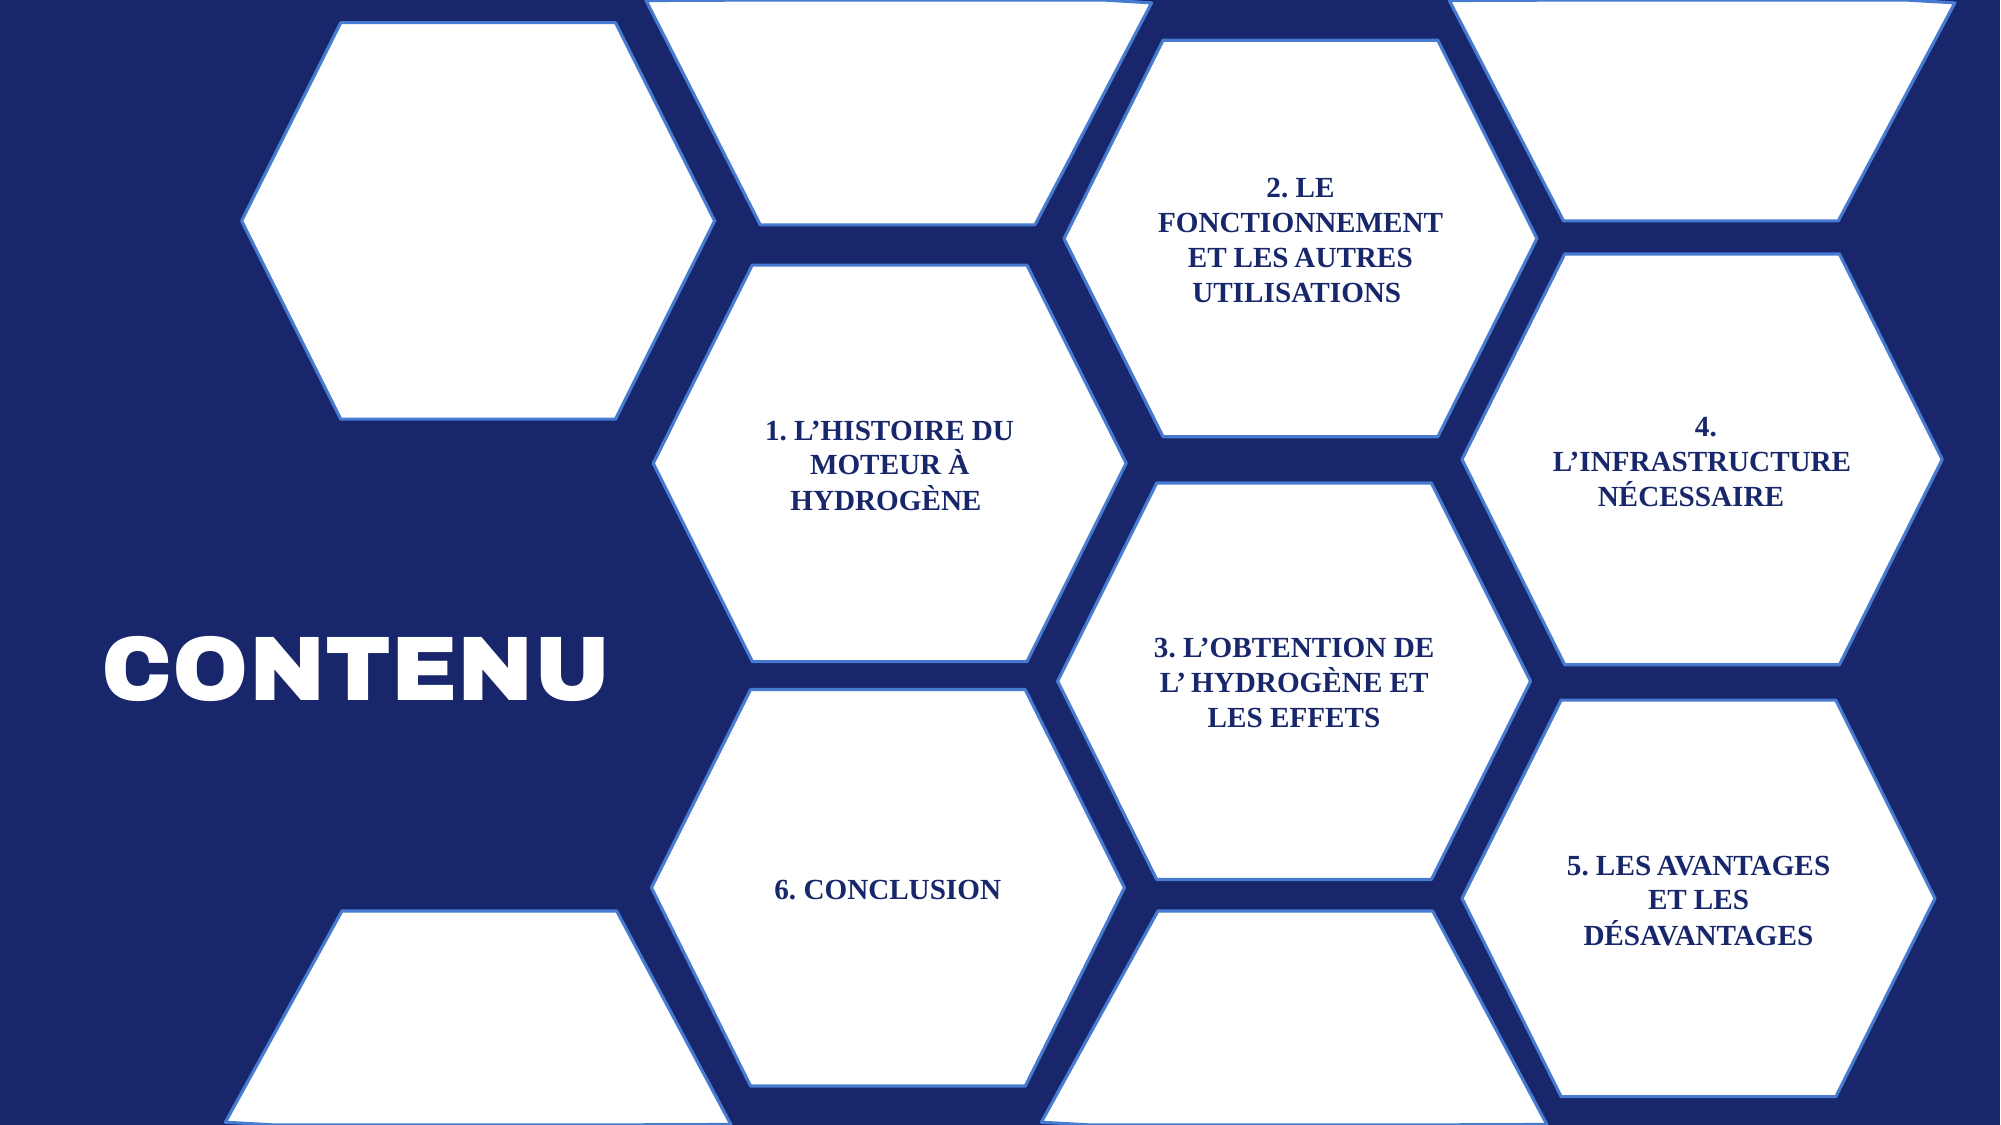

2. LE FONCTIONNEMENT ET LES AUTRES UTILISATIONS
 4. L’INFRASTRUCTURE NÉCESSAIRE
1. L’HISTOIRE DU MOTEUR À HYDROGÈNE
3. L’OBTENTION DE L’ HYDROGÈNE ET LES EFFETS
CONTENU
6. CONCLUSION
5. LES AVANTAGES ET LES DÉSAVANTAGES